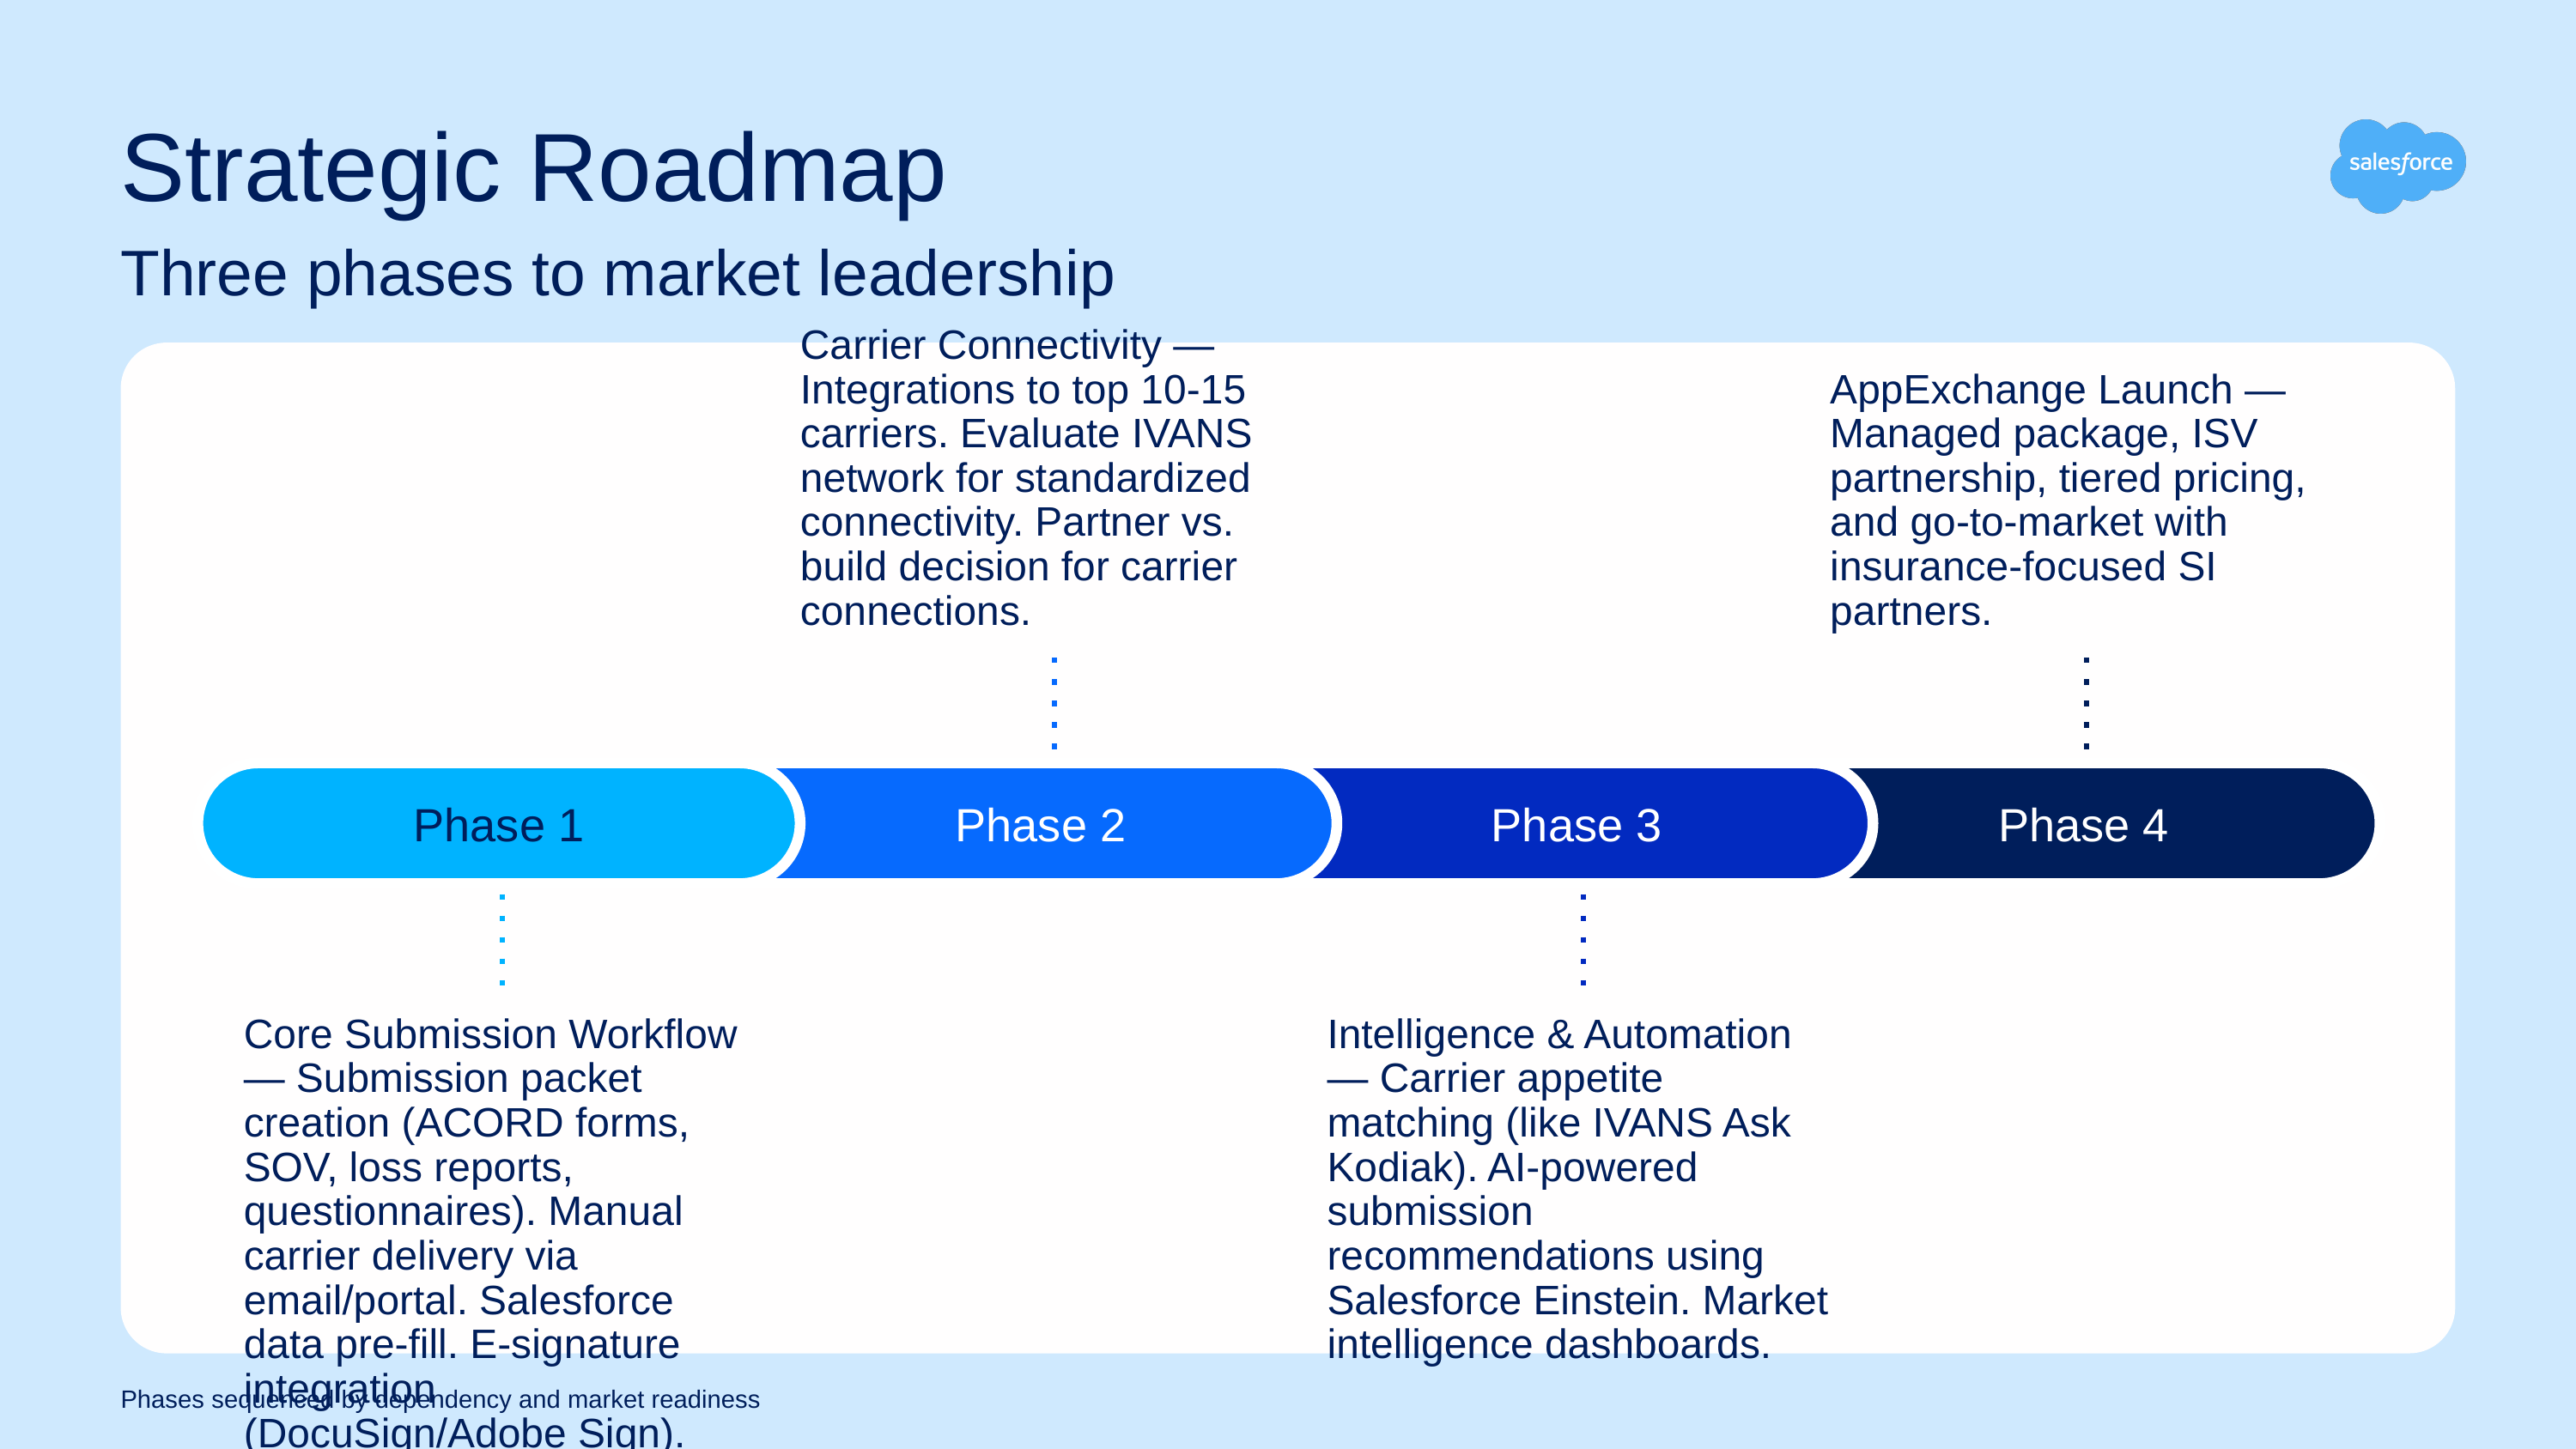

# Strategic Roadmap
Three phases to market leadership
Carrier Connectivity — Integrations to top 10-15 carriers. Evaluate IVANS network for standardized connectivity. Partner vs. build decision for carrier connections.
AppExchange Launch — Managed package, ISV partnership, tiered pricing, and go-to-market with insurance-focused SI partners.
    Phase 2
    Phase 3
    Phase 4
Phase 1
Core Submission Workflow — Submission packet creation (ACORD forms, SOV, loss reports, questionnaires). Manual carrier delivery via email/portal. Salesforce data pre-fill. E-signature integration (DocuSign/Adobe Sign).
Intelligence & Automation — Carrier appetite matching (like IVANS Ask Kodiak). AI-powered submission recommendations using Salesforce Einstein. Market intelligence dashboards.
Phases sequenced by dependency and market readiness